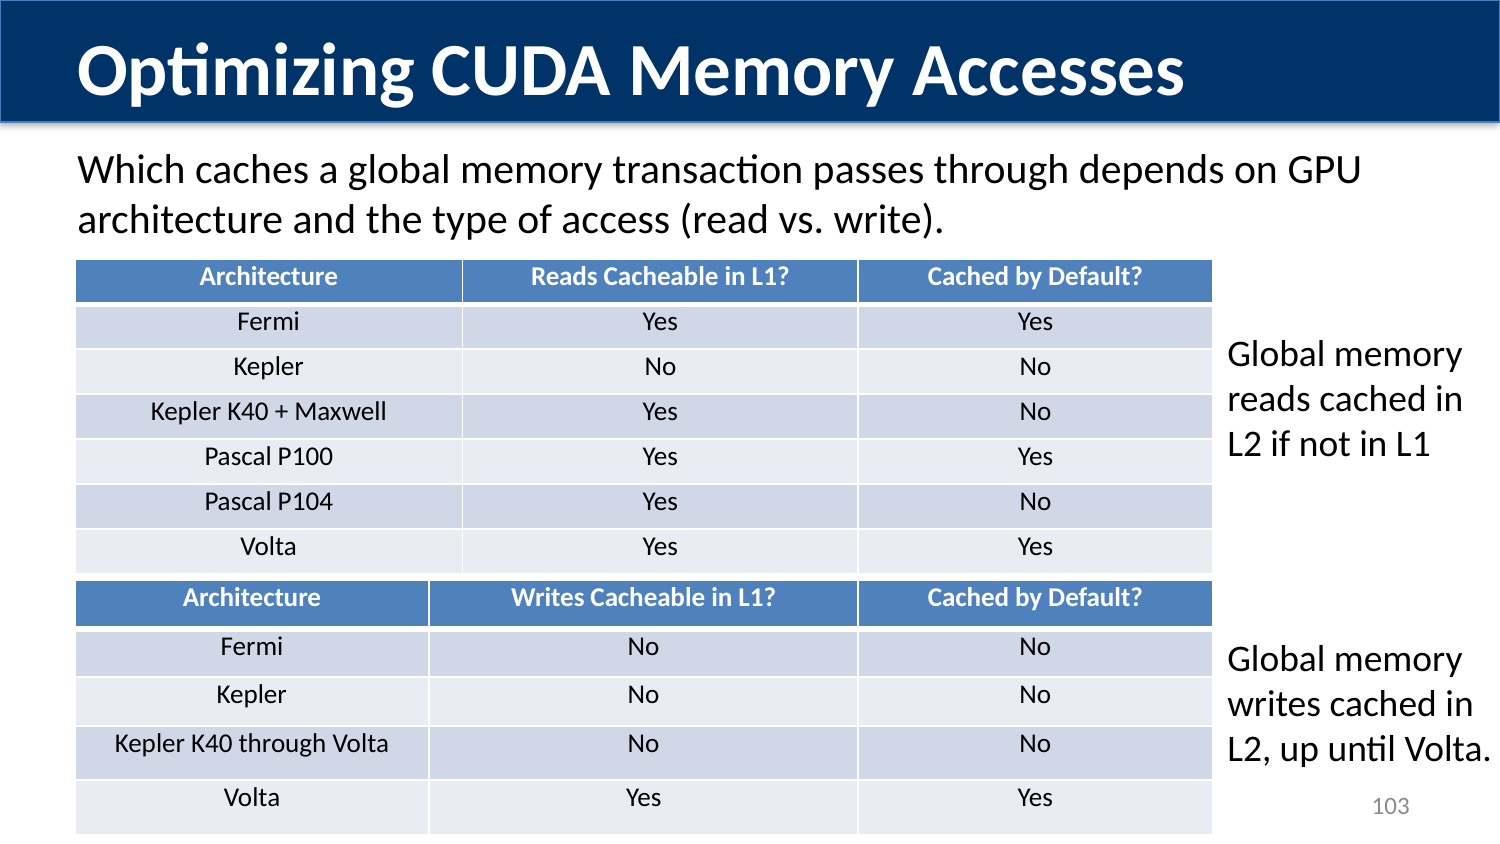

Optimizing CUDA Memory Accesses
Which caches a global memory transaction passes through depends on GPU architecture and the type of access (read vs. write).
| Architecture | Reads Cacheable in L1? | Cached by Default? |
| --- | --- | --- |
| Fermi | Yes | Yes |
| Kepler | No | No |
| Kepler K40 + Maxwell | Yes | No |
| Pascal P100 | Yes | Yes |
| Pascal P104 | Yes | No |
| Volta | Yes | Yes |
Global memory reads cached in L2 if not in L1
| Architecture | Writes Cacheable in L1? | Cached by Default? |
| --- | --- | --- |
| Fermi | No | No |
| Kepler | No | No |
| Kepler K40 through Volta | No | No |
| Volta | Yes | Yes |
Global memory writes cached in L2, up until Volta.
103